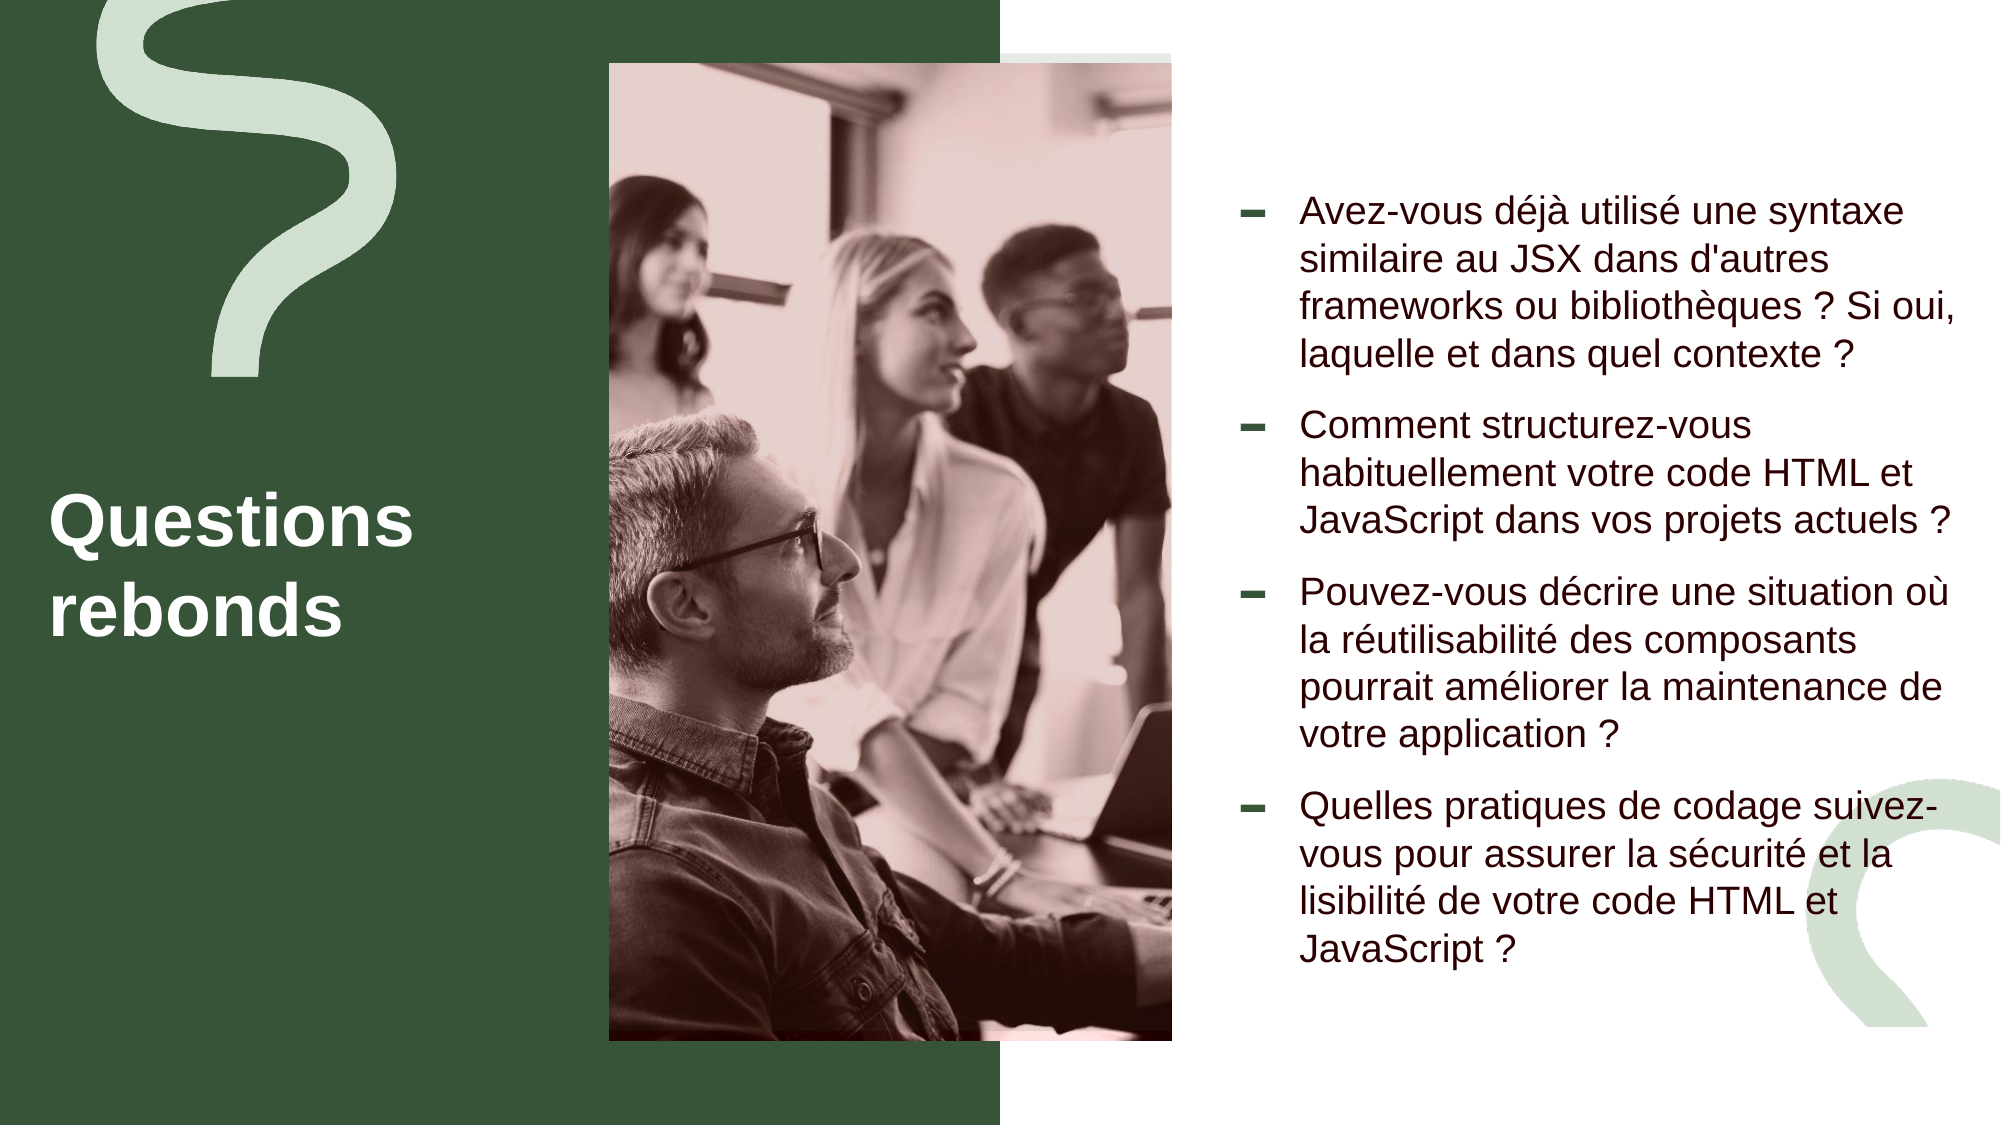

Avez-vous déjà utilisé une syntaxe similaire au JSX dans d'autres frameworks ou bibliothèques ? Si oui, laquelle et dans quel contexte ?
Comment structurez-vous habituellement votre code HTML et JavaScript dans vos projets actuels ?
Pouvez-vous décrire une situation où la réutilisabilité des composants pourrait améliorer la maintenance de votre application ?
Quelles pratiques de codage suivez-vous pour assurer la sécurité et la lisibilité de votre code HTML et JavaScript ?

# Questions rebonds